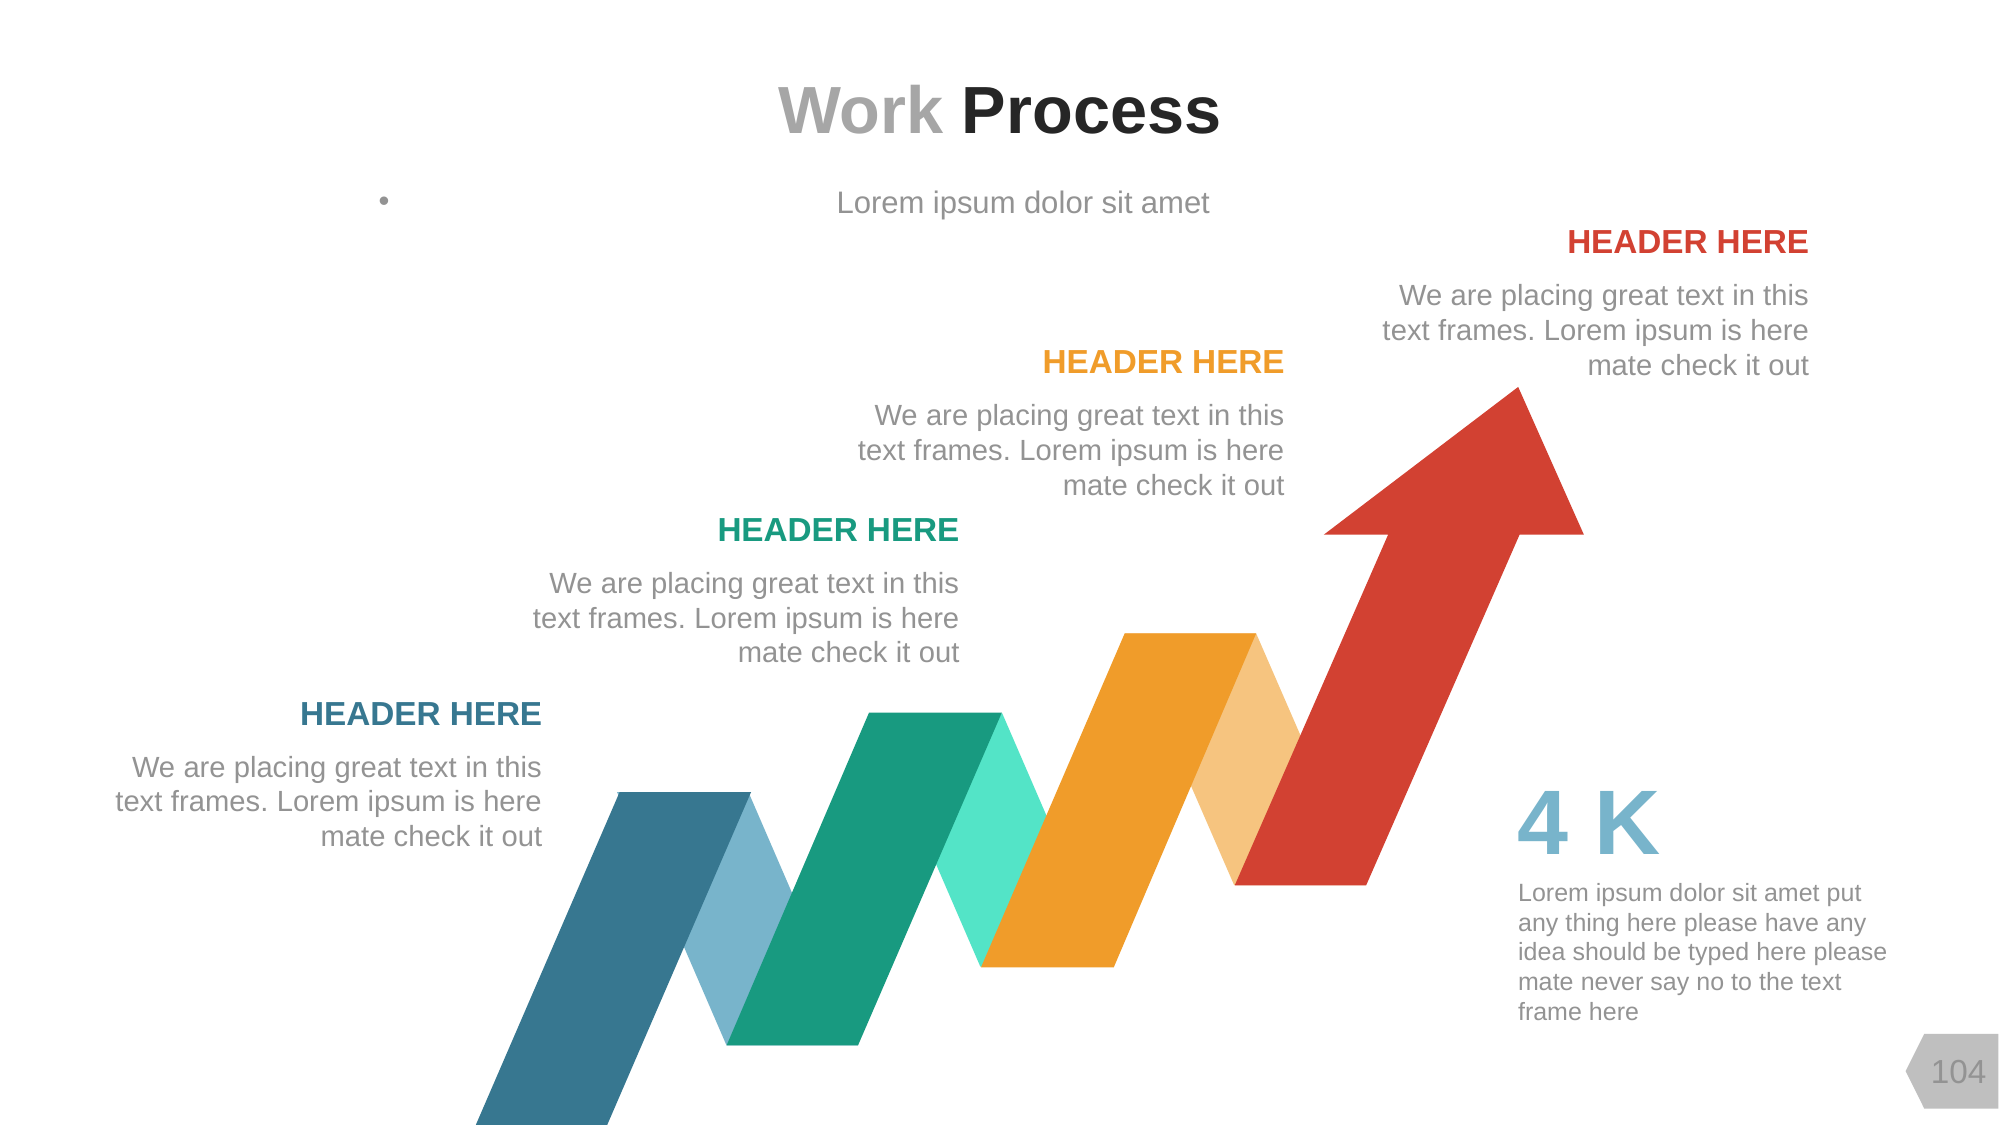

Work Process
Lorem ipsum dolor sit amet
HEADER HERE
We are placing great text in this text frames. Lorem ipsum is here mate check it out
HEADER HERE

We are placing great text in this text frames. Lorem ipsum is here mate check it out
HEADER HERE
We are placing great text in this text frames. Lorem ipsum is here mate check it out
HEADER HERE
We are placing great text in this text frames. Lorem ipsum is here mate check it out
4 K
Lorem ipsum dolor sit amet put any thing here please have any idea should be typed here please mate never say no to the text frame here